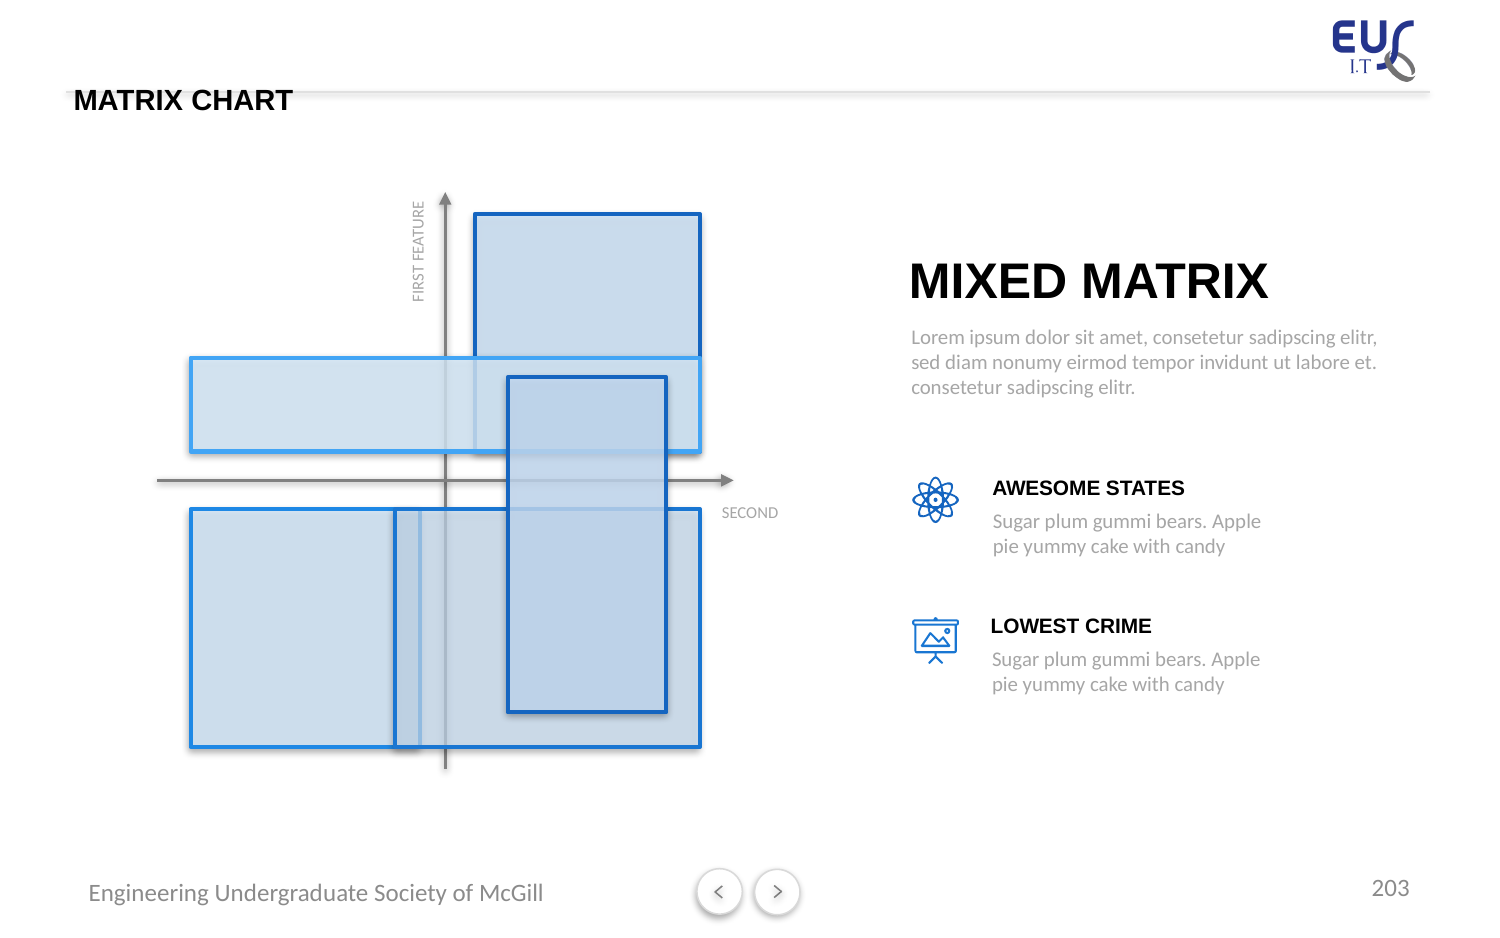

# MATRIX CHART

FIRST FEATURE
MIXED MATRIX
Lorem ipsum dolor sit amet, consetetur sadipscing elitr, sed diam nonumy eirmod tempor invidunt ut labore et. consetetur sadipscing elitr.

AWESOME STATES

Sugar plum gummi bears. Apple pie yummy cake with candy
SECOND

LOWEST CRIME

Sugar plum gummi bears. Apple pie yummy cake with candy
203